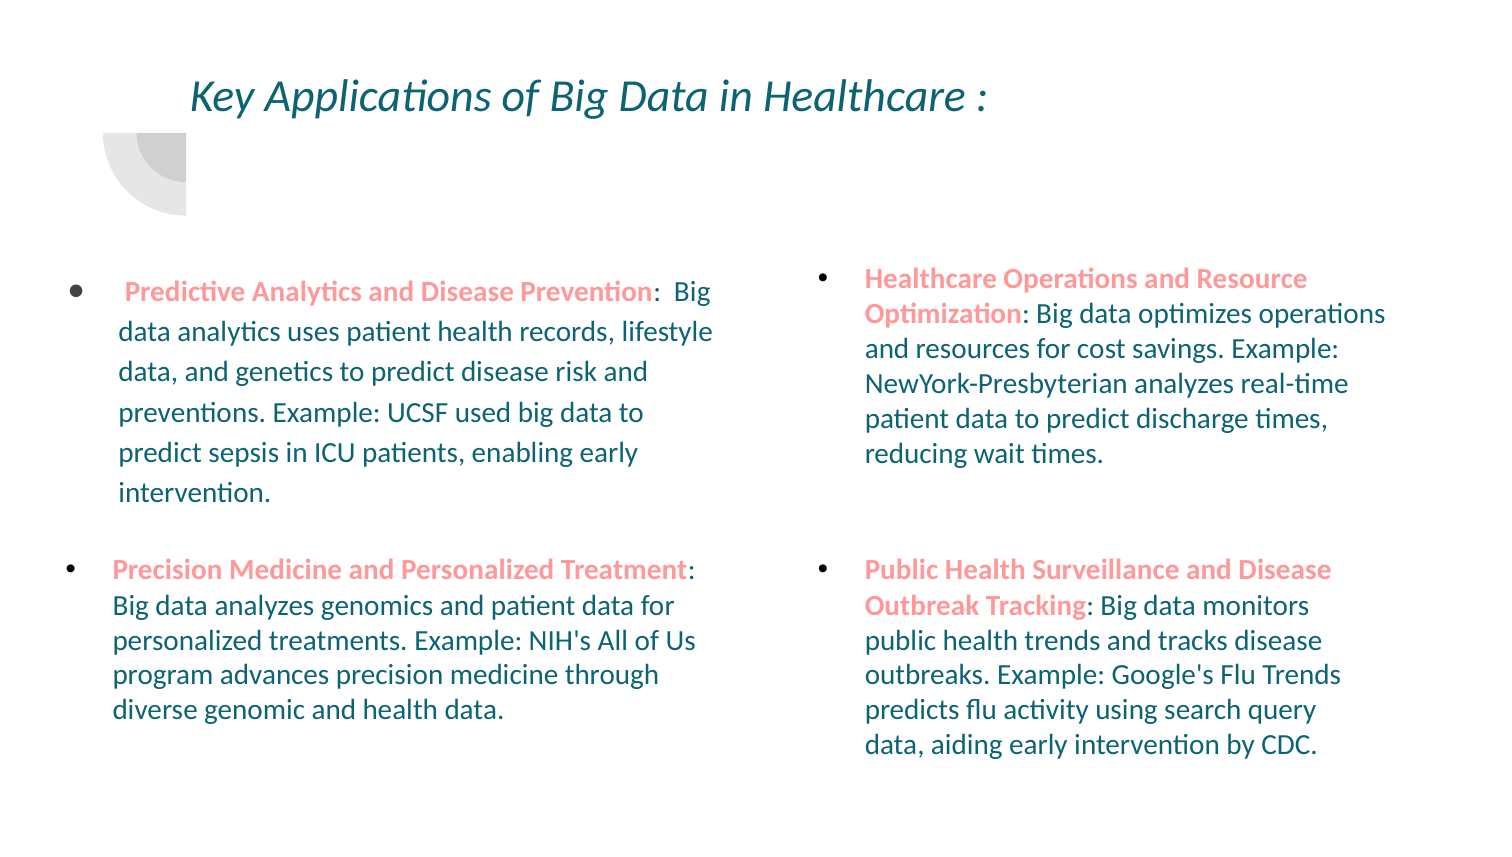

# Key Applications of Big Data in Healthcare :
 Predictive Analytics and Disease Prevention:  Big data analytics uses patient health records, lifestyle data, and genetics to predict disease risk and preventions. Example: UCSF used big data to predict sepsis in ICU patients, enabling early intervention.
Healthcare Operations and Resource Optimization: Big data optimizes operations and resources for cost savings. Example: NewYork-Presbyterian analyzes real-time patient data to predict discharge times, reducing wait times.
Precision Medicine and Personalized Treatment: Big data analyzes genomics and patient data for personalized treatments. Example: NIH's All of Us program advances precision medicine through diverse genomic and health data.
Public Health Surveillance and Disease Outbreak Tracking: Big data monitors public health trends and tracks disease outbreaks. Example: Google's Flu Trends predicts flu activity using search query data, aiding early intervention by CDC.